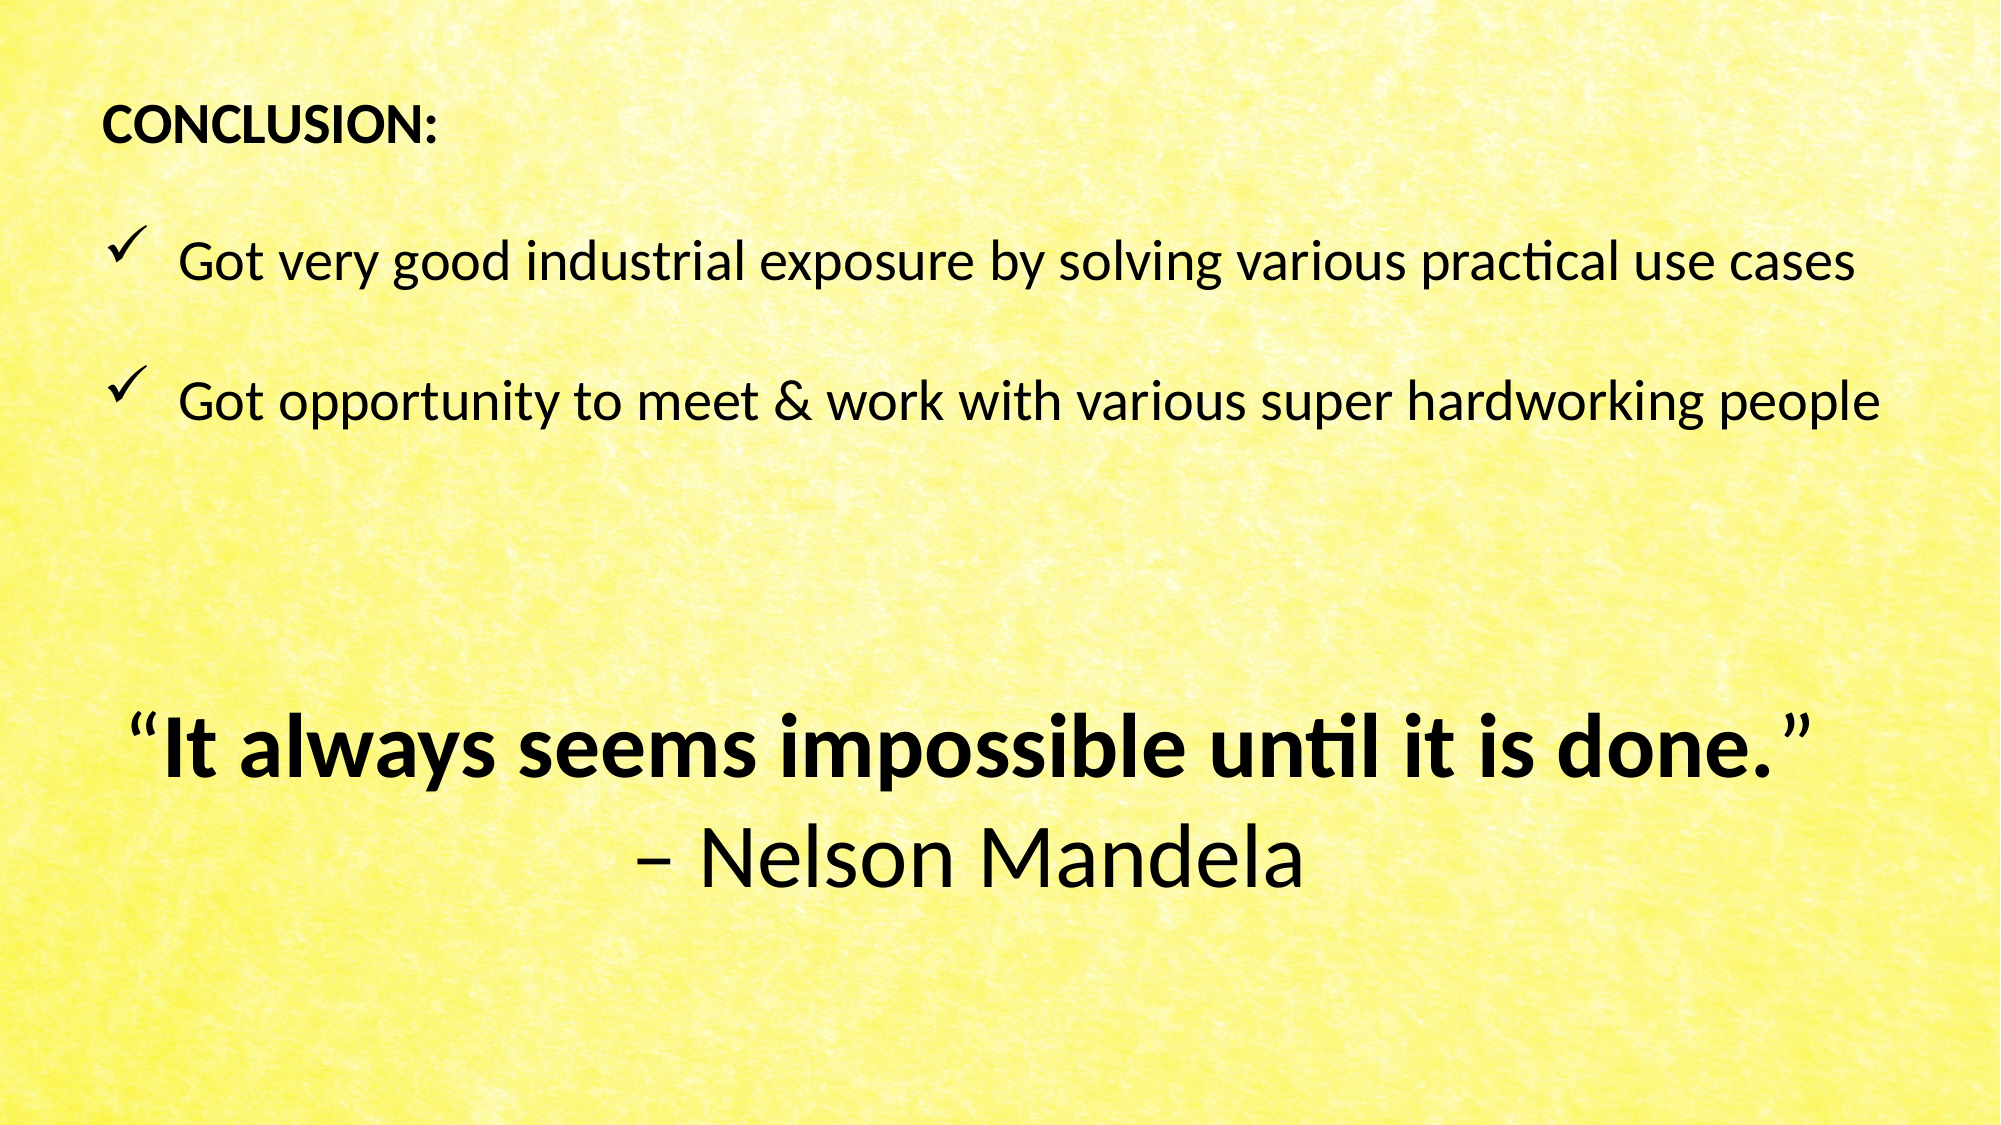

CONCLUSION:
Got very good industrial exposure by solving various practical use cases

Got opportunity to meet & work with various super hardworking people
“It always seems impossible until it is done.” – Nelson Mandela